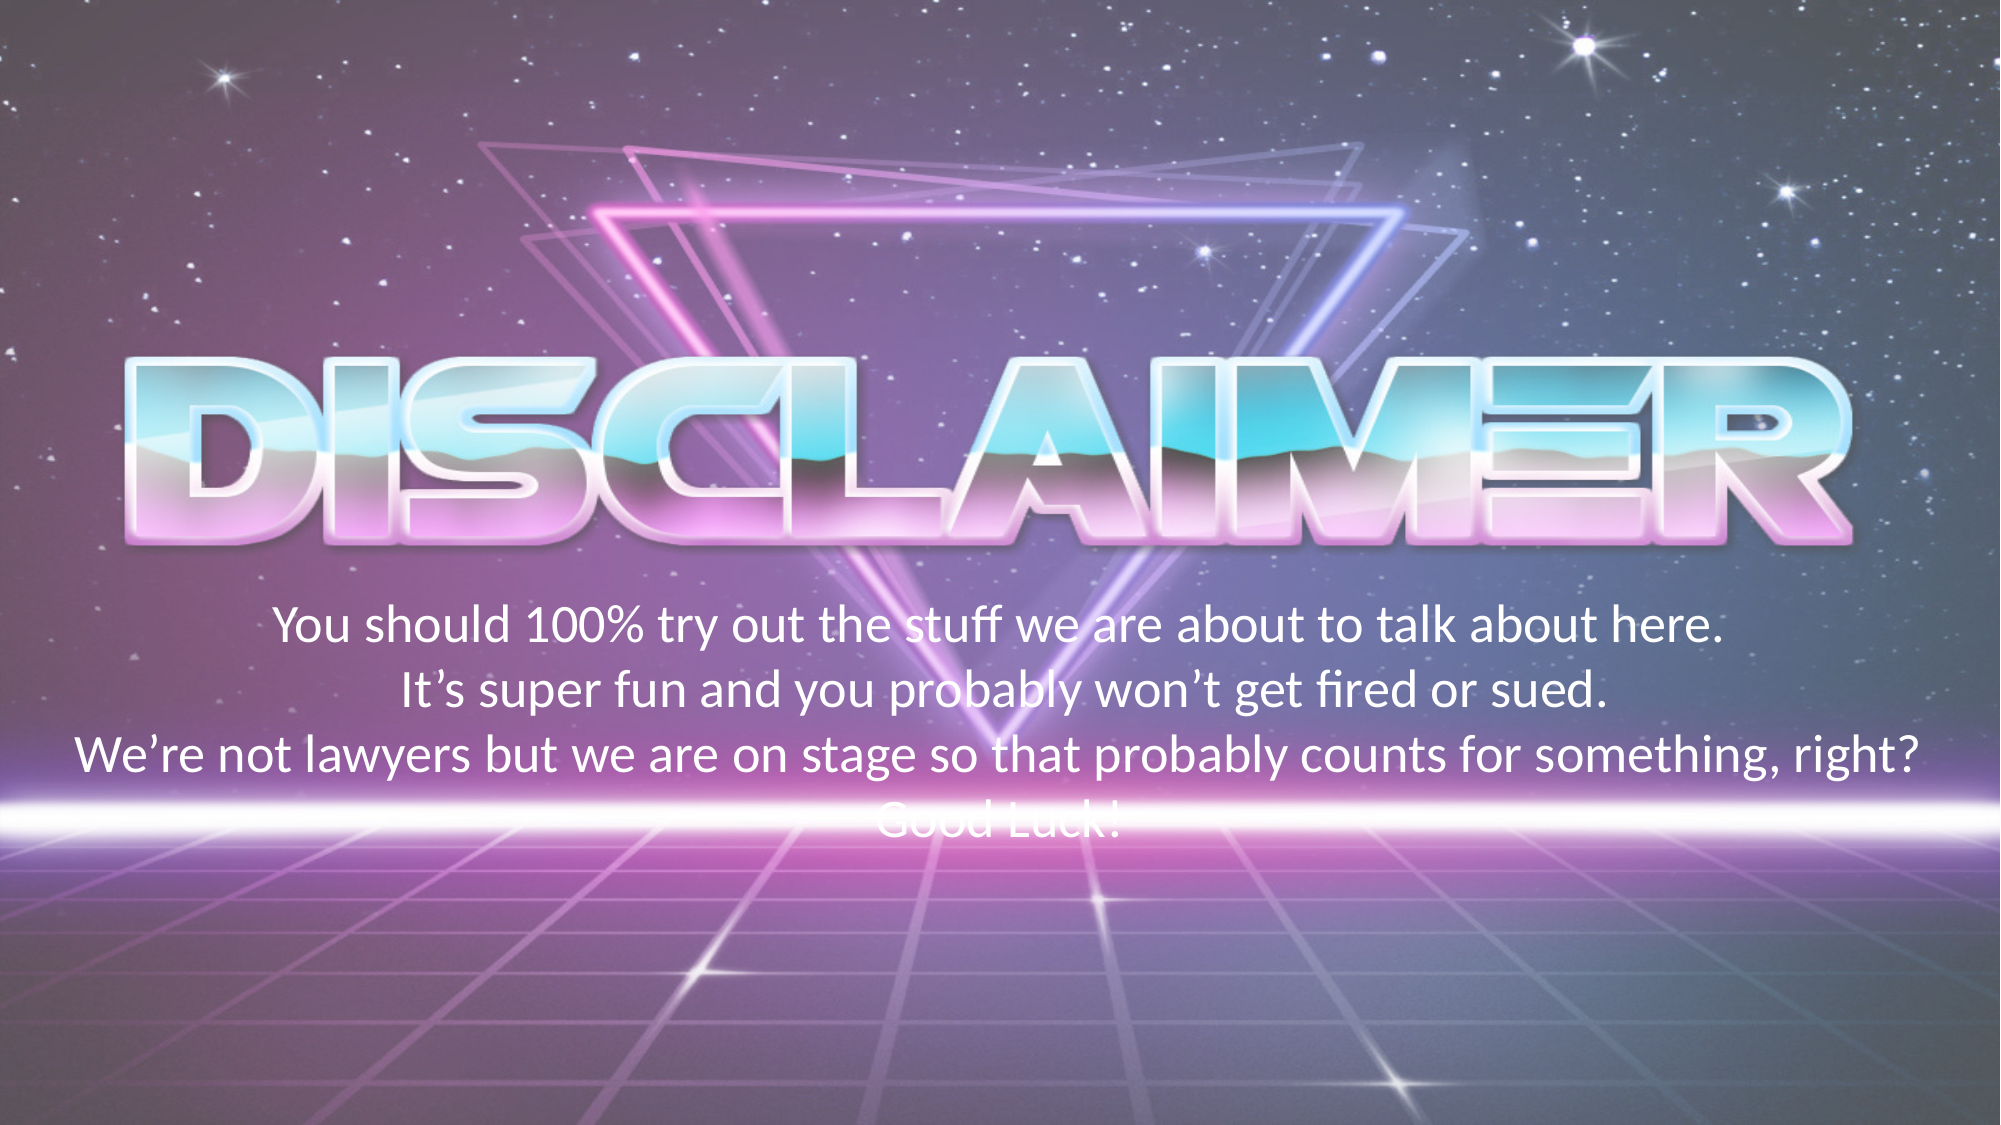

You should 100% try out the stuff we are about to talk about here.
 It’s super fun and you probably won’t get fired or sued.
We’re not lawyers but we are on stage so that probably counts for something, right?
Good Luck!